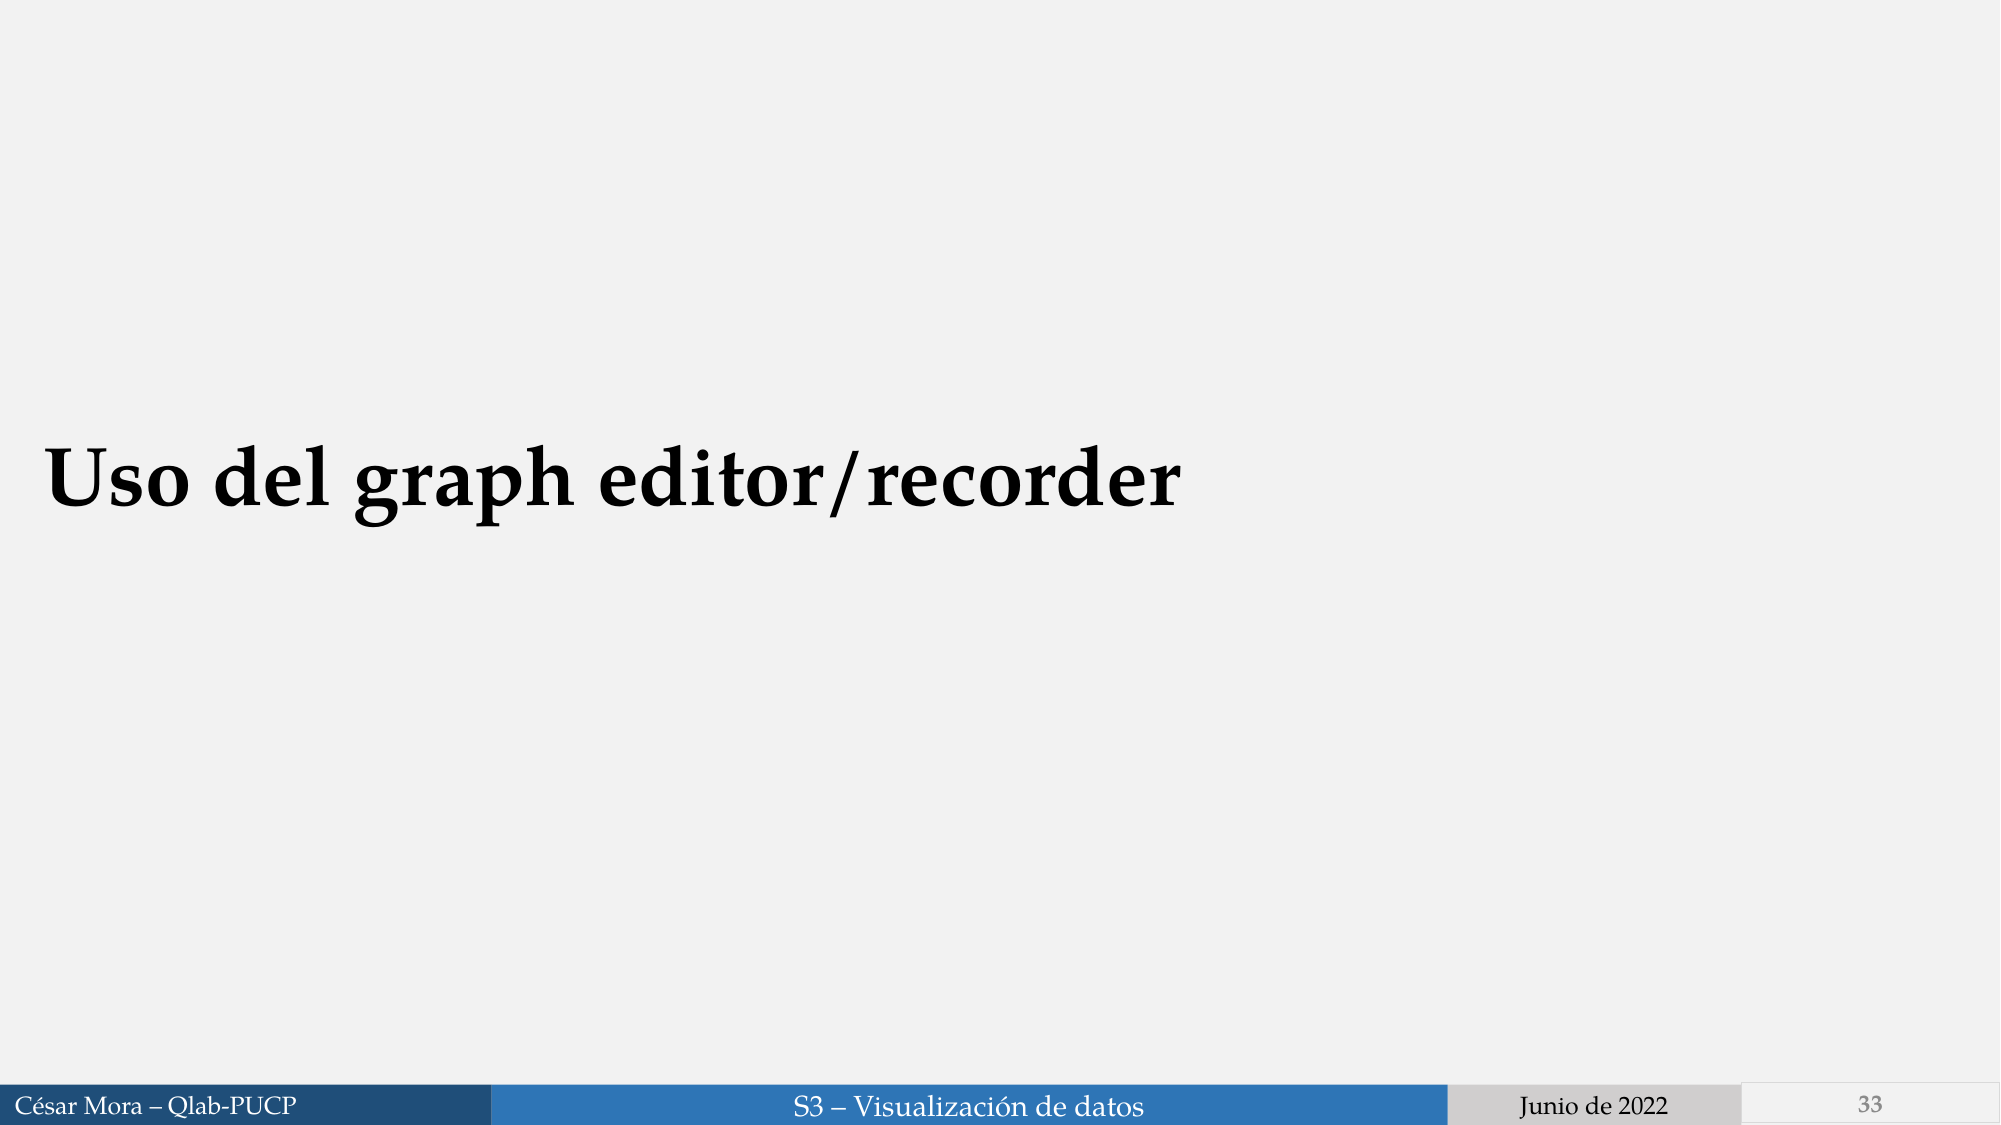

Uso del graph editor/recorder

33
Junio de 2022
César Mora – Qlab-PUCP
S3 – Visualización de datos